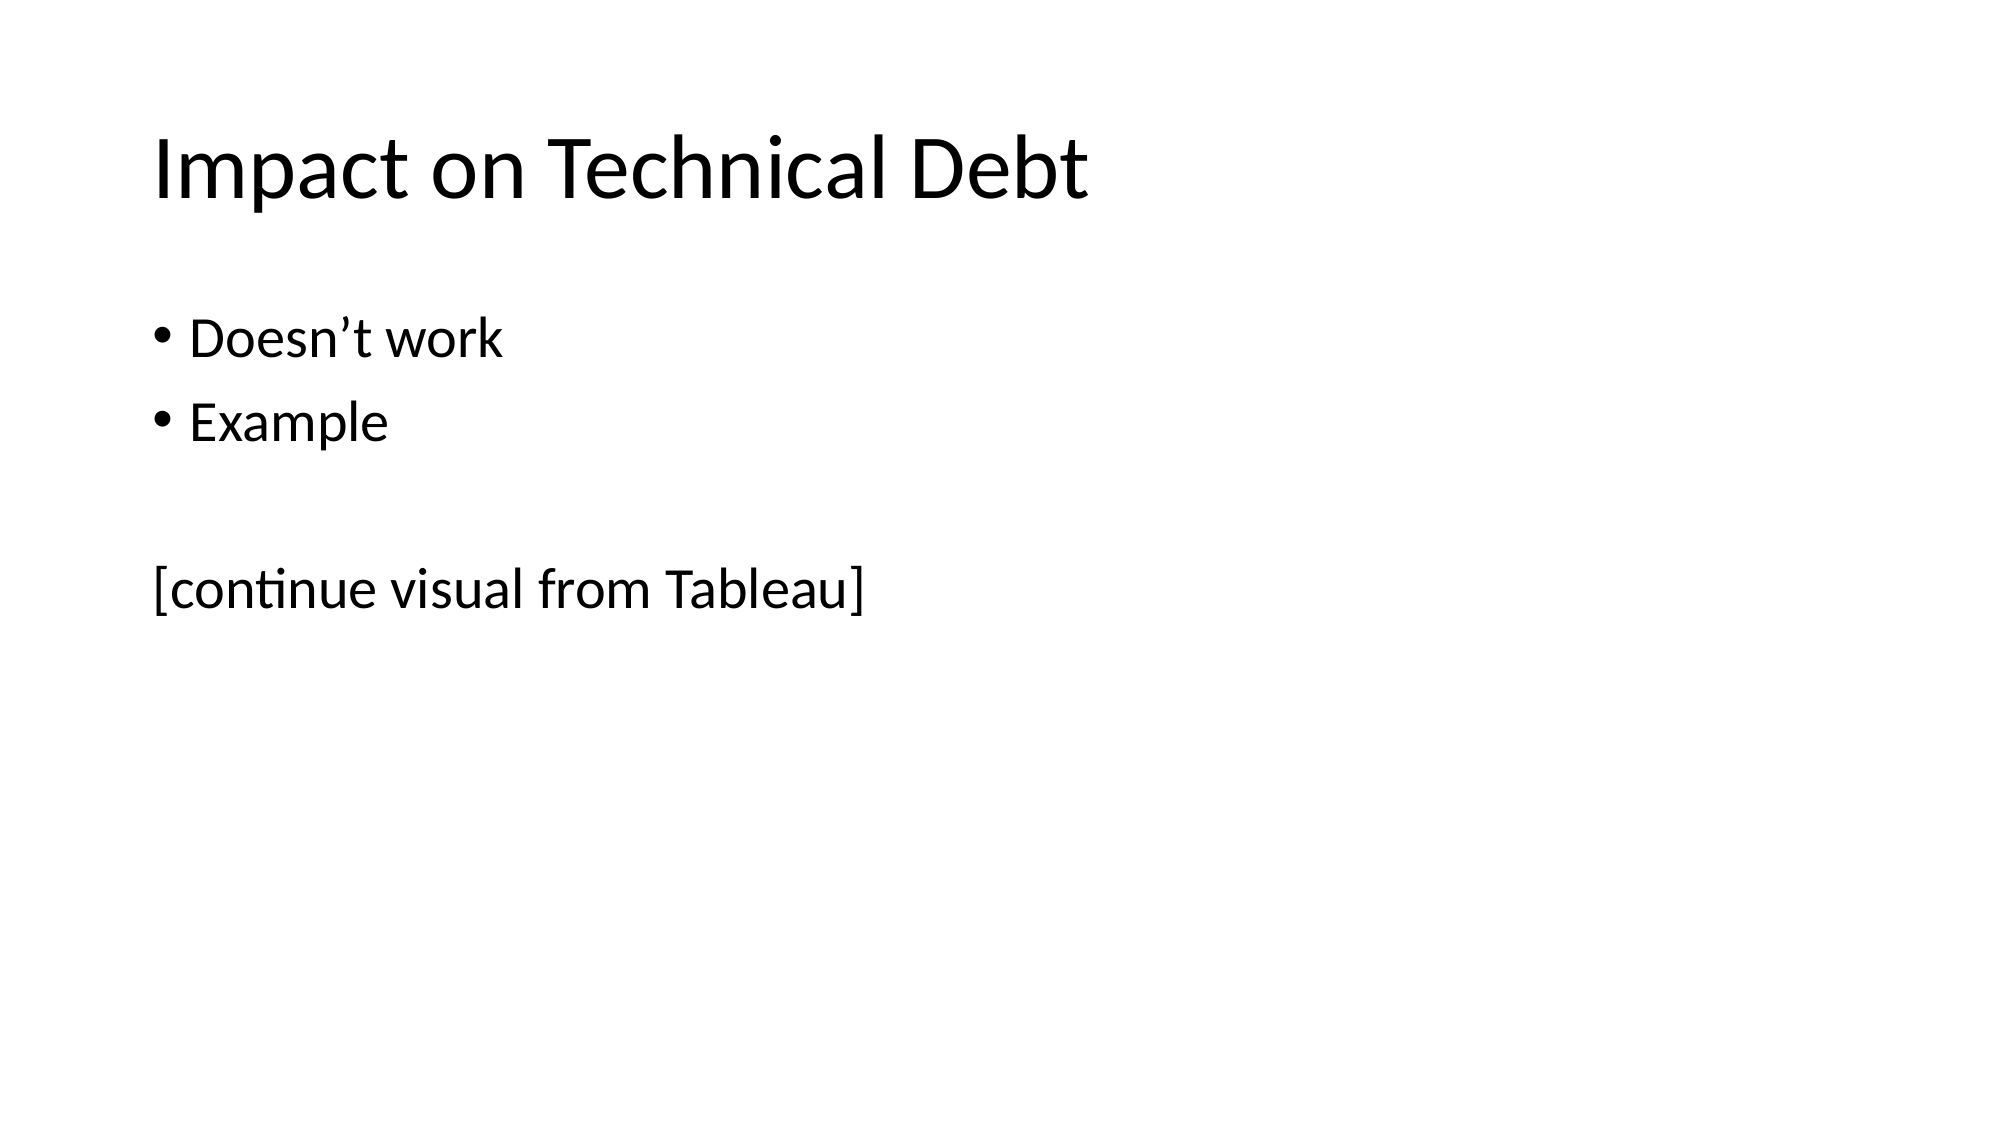

# Impact on Technical Debt
Doesn’t work
Example

[continue visual from Tableau]